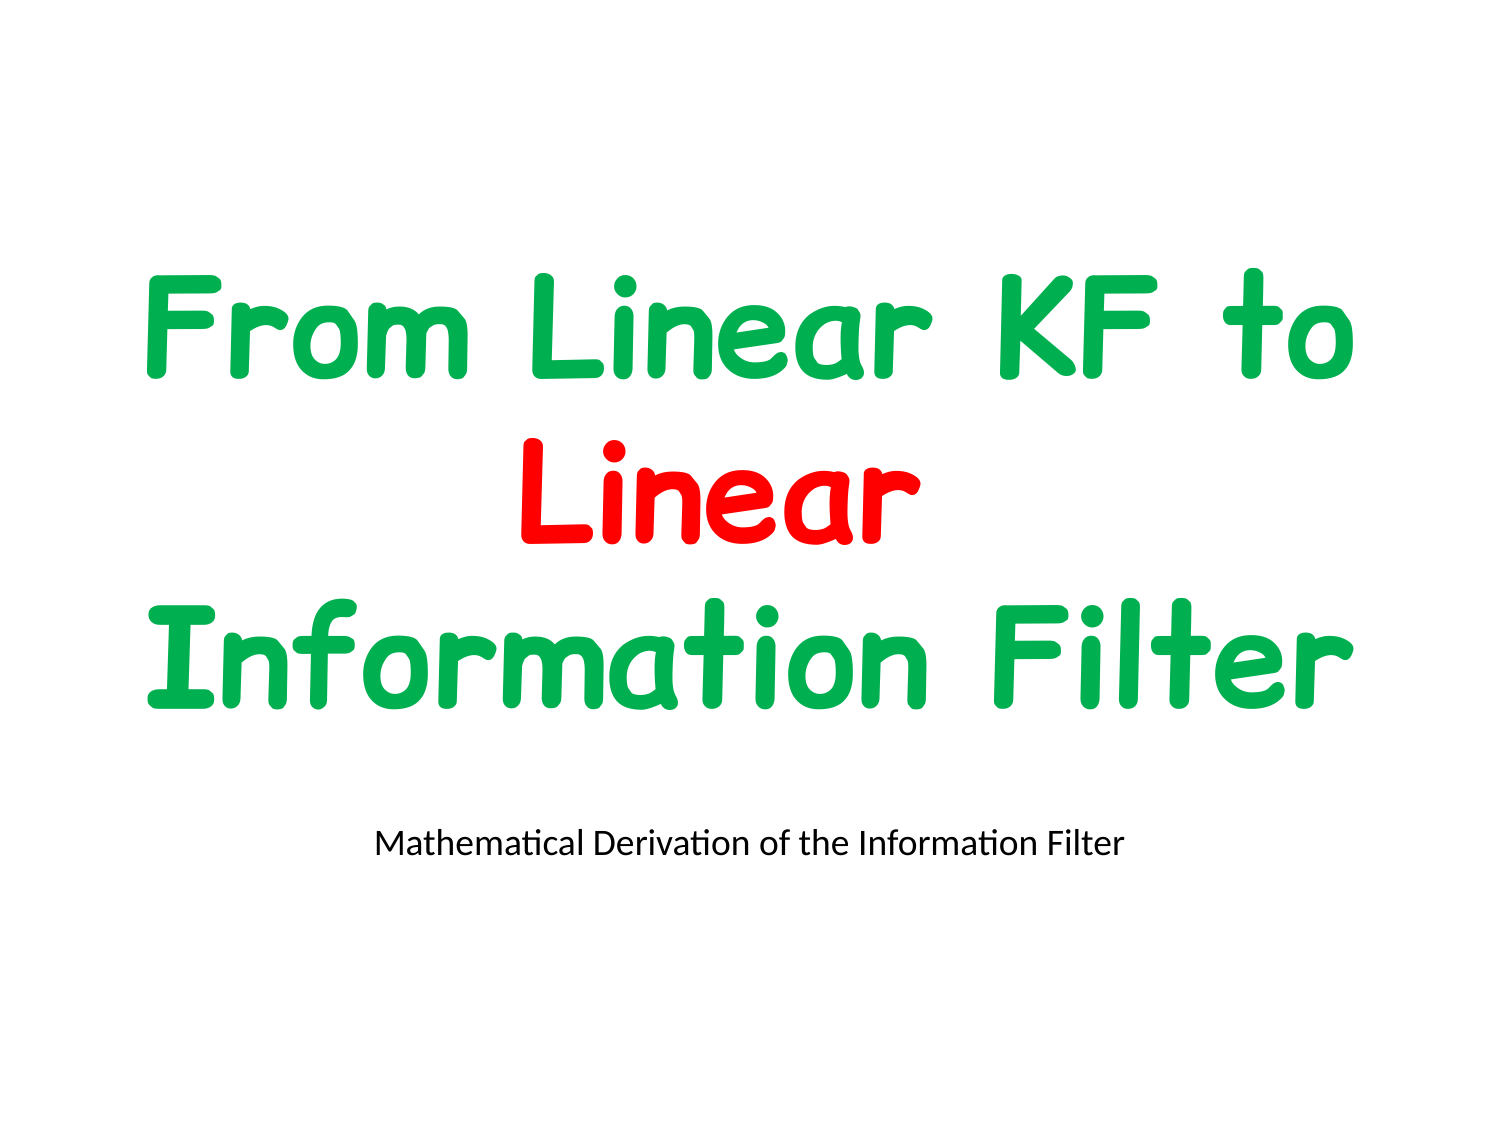

From Linear KF to Linear
Information Filter
Mathematical Derivation of the Information Filter